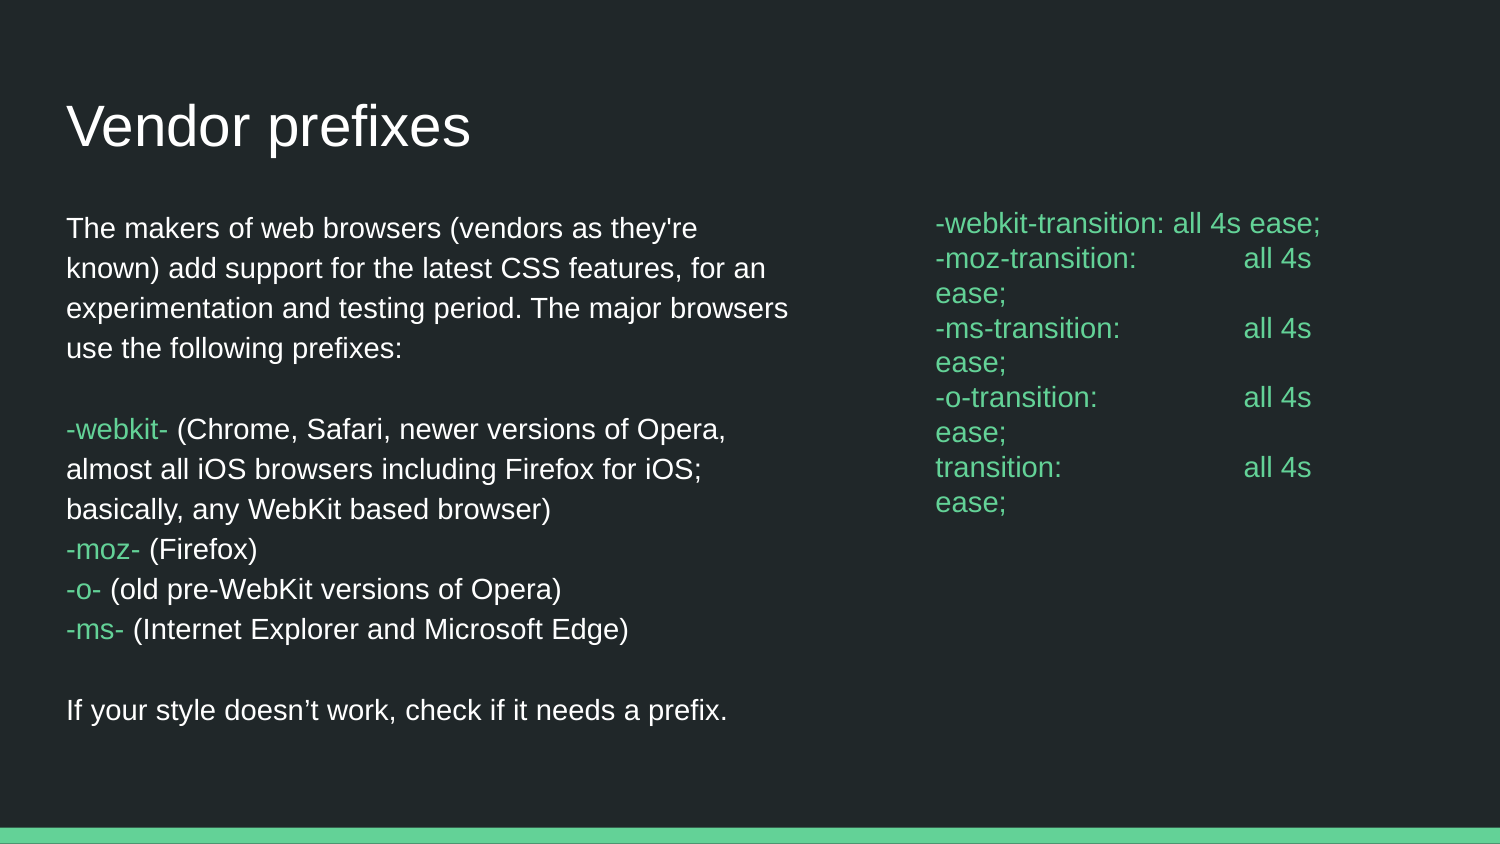

# Vendor prefixes
The makers of web browsers (vendors as they're known) add support for the latest CSS features, for an experimentation and testing period. The major browsers use the following prefixes:

-webkit- (Chrome, Safari, newer versions of Opera, almost all iOS browsers including Firefox for iOS; basically, any WebKit based browser)
-moz- (Firefox)
-o- (old pre-WebKit versions of Opera)
-ms- (Internet Explorer and Microsoft Edge)

If your style doesn’t work, check if it needs a prefix.
-webkit-transition: all 4s ease;
-moz-transition: 	 all 4s ease;
-ms-transition: 	 all 4s ease;
-o-transition: 	 all 4s ease;
transition: 		 all 4s ease;